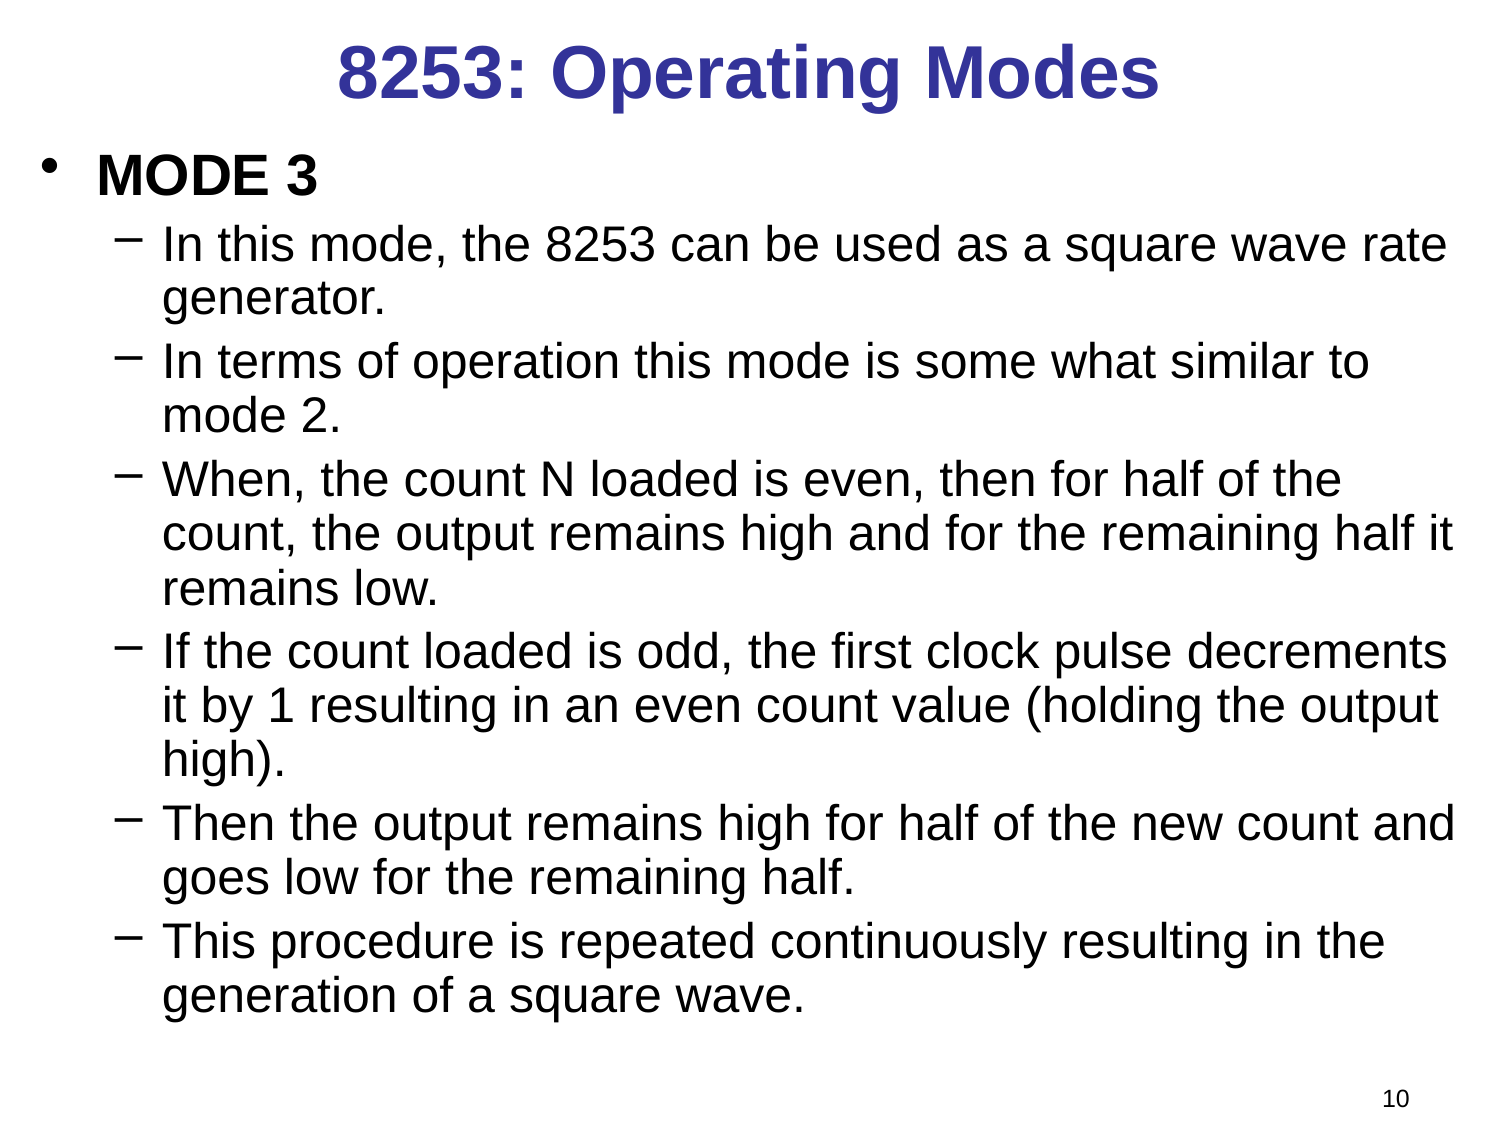

# 8253: Operating Modes
MODE 3
In this mode, the 8253 can be used as a square wave rate generator.
In terms of operation this mode is some what similar to mode 2.
When, the count N loaded is even, then for half of the count, the output remains high and for the remaining half it remains low.
If the count loaded is odd, the first clock pulse decrements it by 1 resulting in an even count value (holding the output high).
Then the output remains high for half of the new count and goes low for the remaining half.
This procedure is repeated continuously resulting in the generation of a square wave.
10